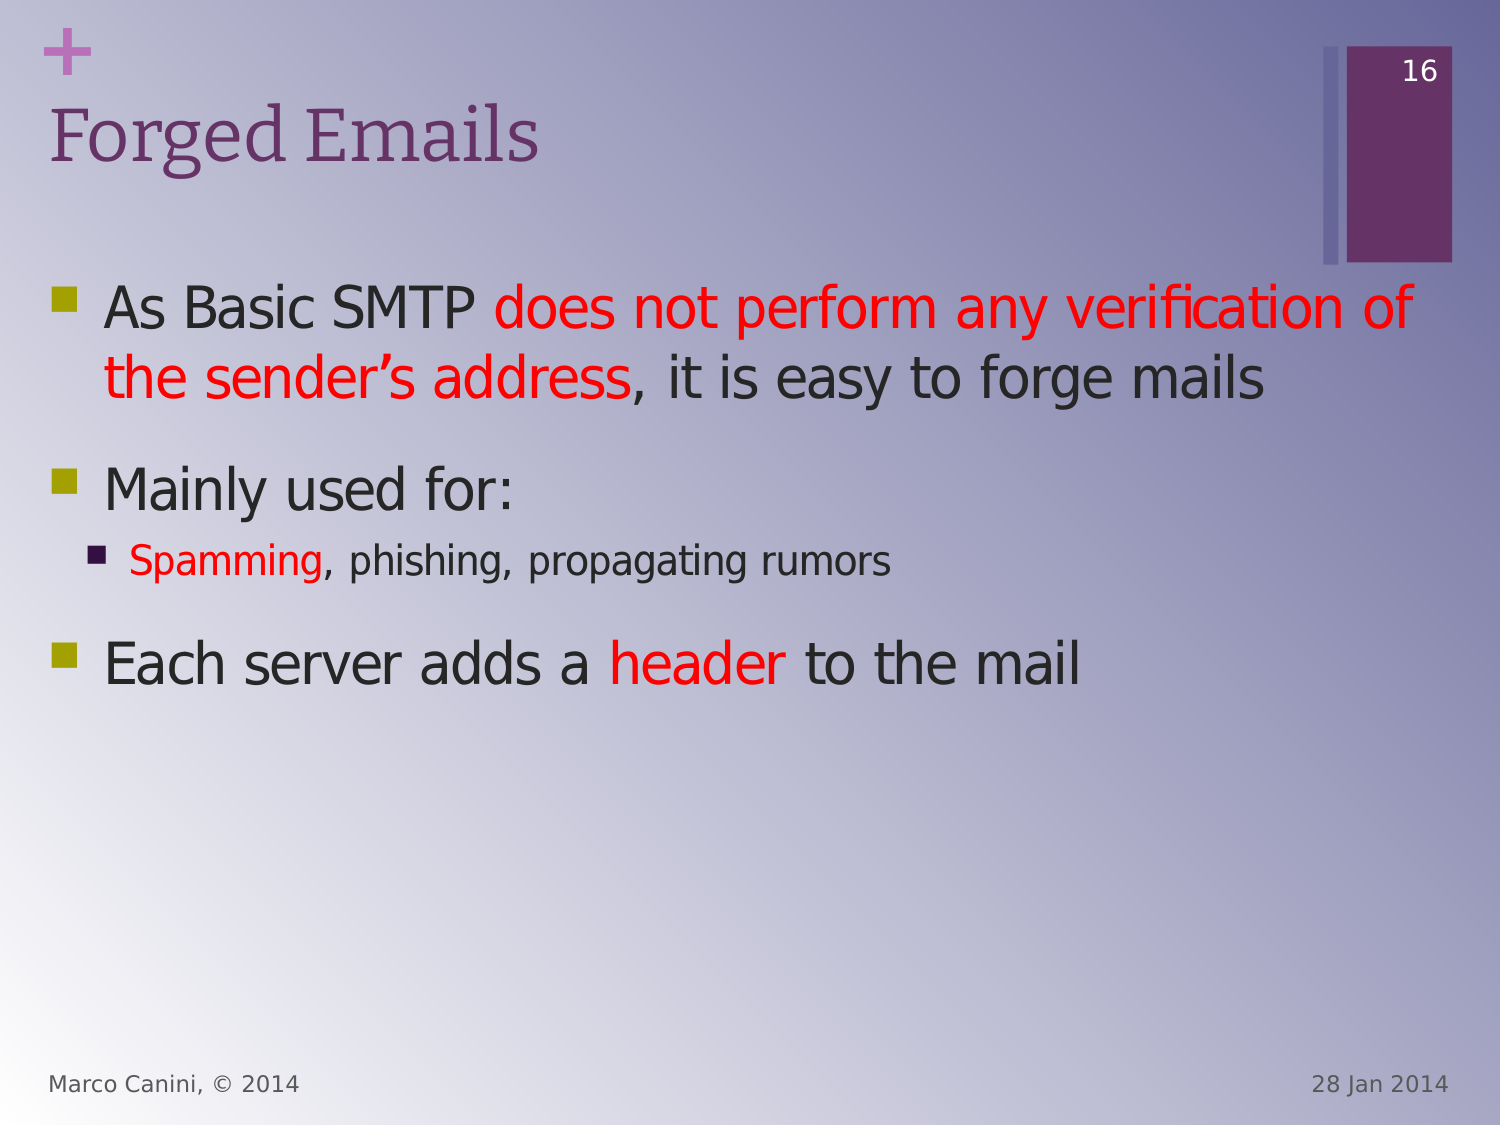

16
# Forged Emails
As Basic SMTP does not perform any verification of the sender’s address, it is easy to forge mails
Mainly used for:
Spamming, phishing, propagating rumors
Each server adds a header to the mail

Marco Canini, © 2014
28 Jan 2014